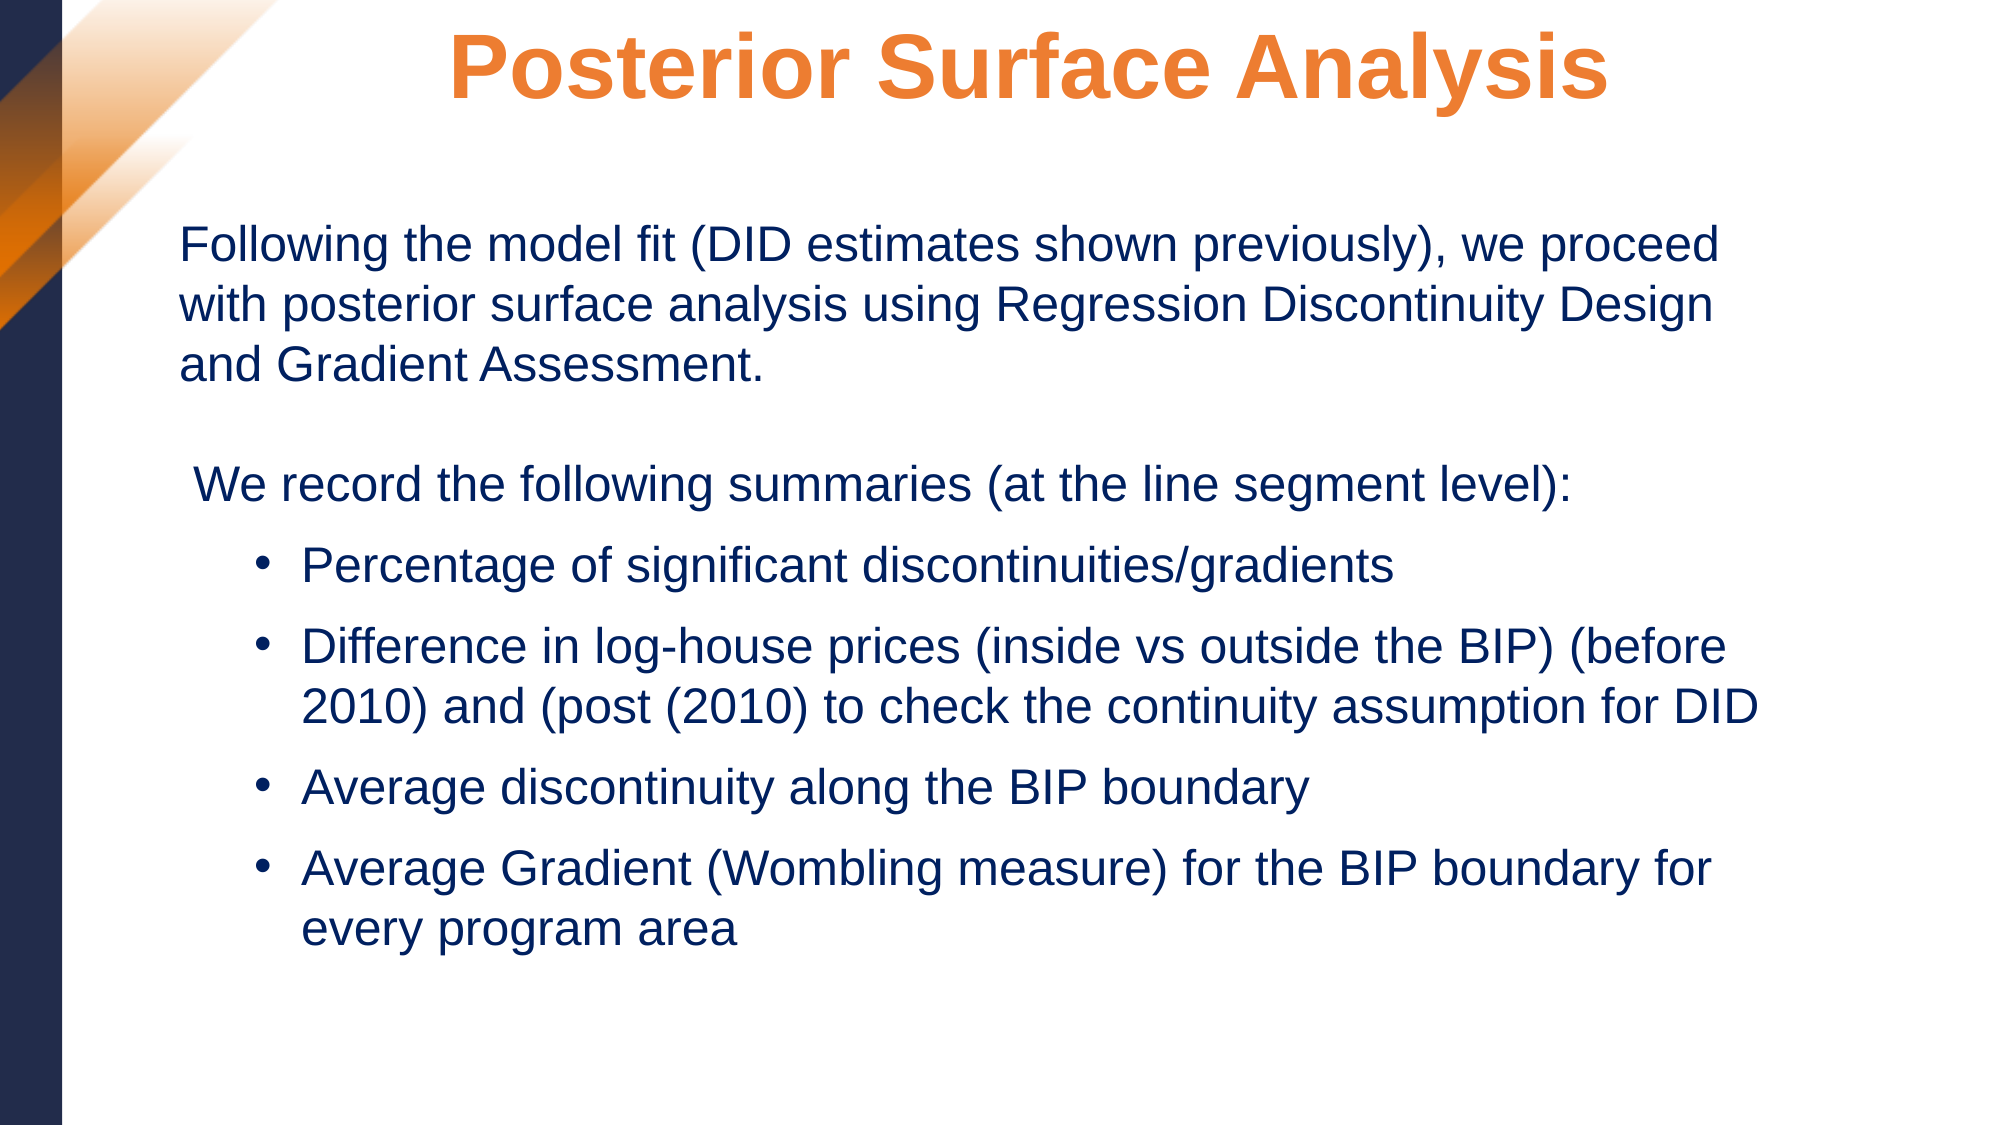

Posterior Surface Analysis
Following the model fit (DID estimates shown previously), we proceed with posterior surface analysis using Regression Discontinuity Design and Gradient Assessment.

 We record the following summaries (at the line segment level):
Percentage of significant discontinuities/gradients
Difference in log-house prices (inside vs outside the BIP) (before 2010) and (post (2010) to check the continuity assumption for DID
Average discontinuity along the BIP boundary
Average Gradient (Wombling measure) for the BIP boundary for every program area